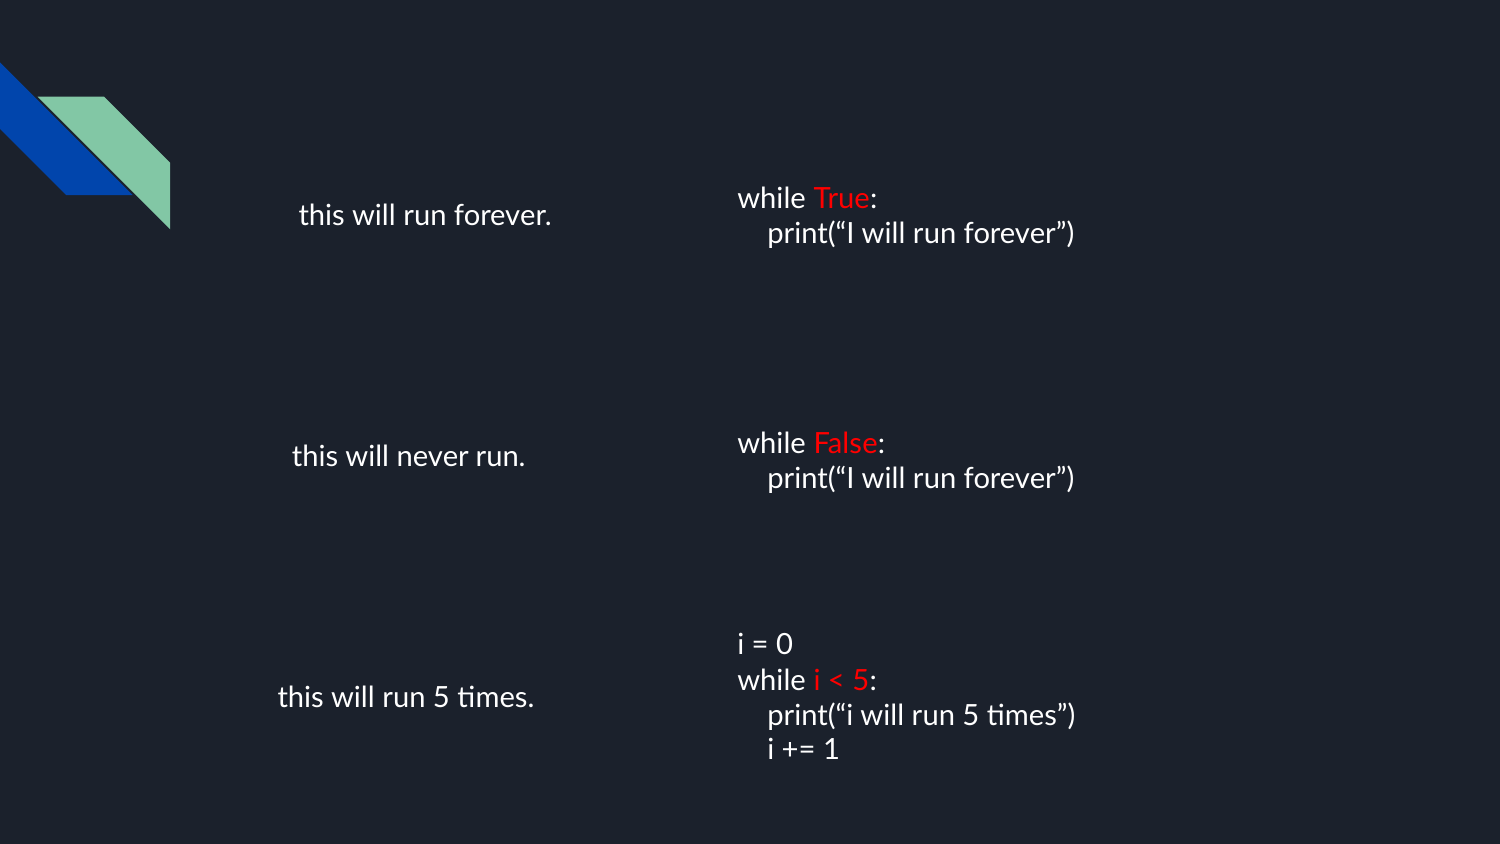

while True:
    print(“I will run forever”)
this will run forever.
while False:
    print(“I will run forever”)
this will never run.
i = 0
while i < 5:
    print(“i will run 5 times”)
    i += 1
this will run 5 times.